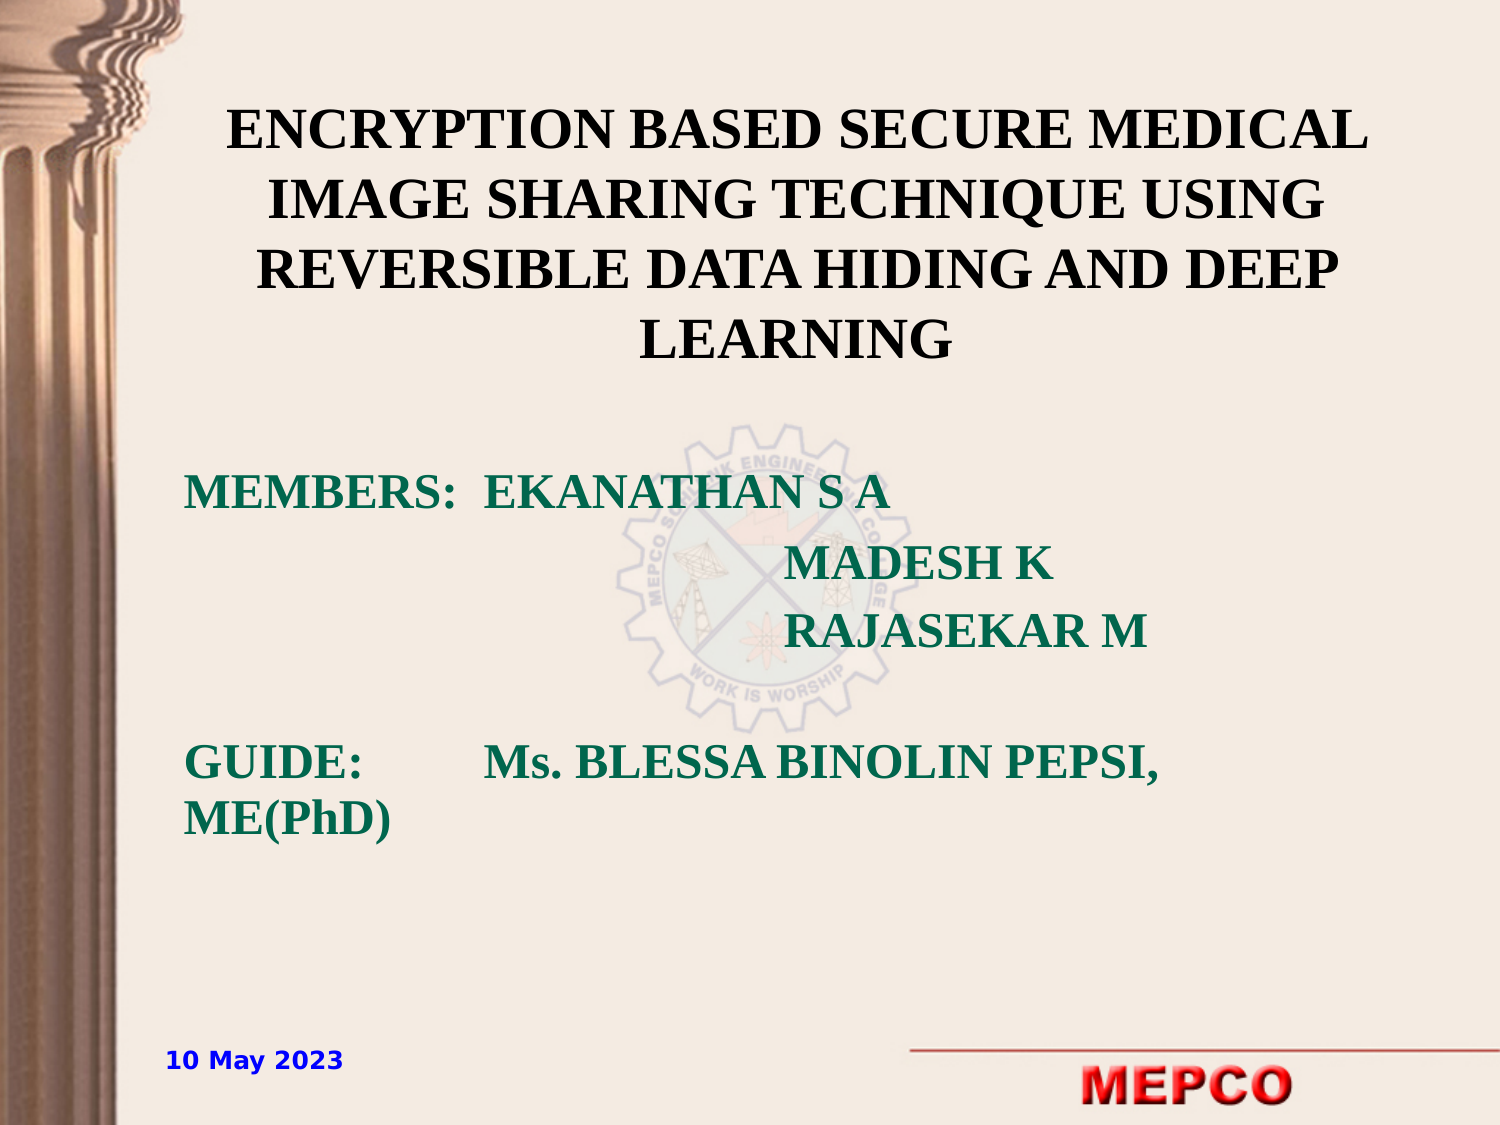

ENCRYPTION BASED SECURE MEDICAL IMAGE SHARING TECHNIQUE USING REVERSIBLE DATA HIDING AND DEEP LEARNING

	MEMBERS: 	EKANATHAN S A
					MADESH K
					RAJASEKAR M

	GUIDE:	Ms. BLESSA BINOLIN PEPSI, ME(PhD)